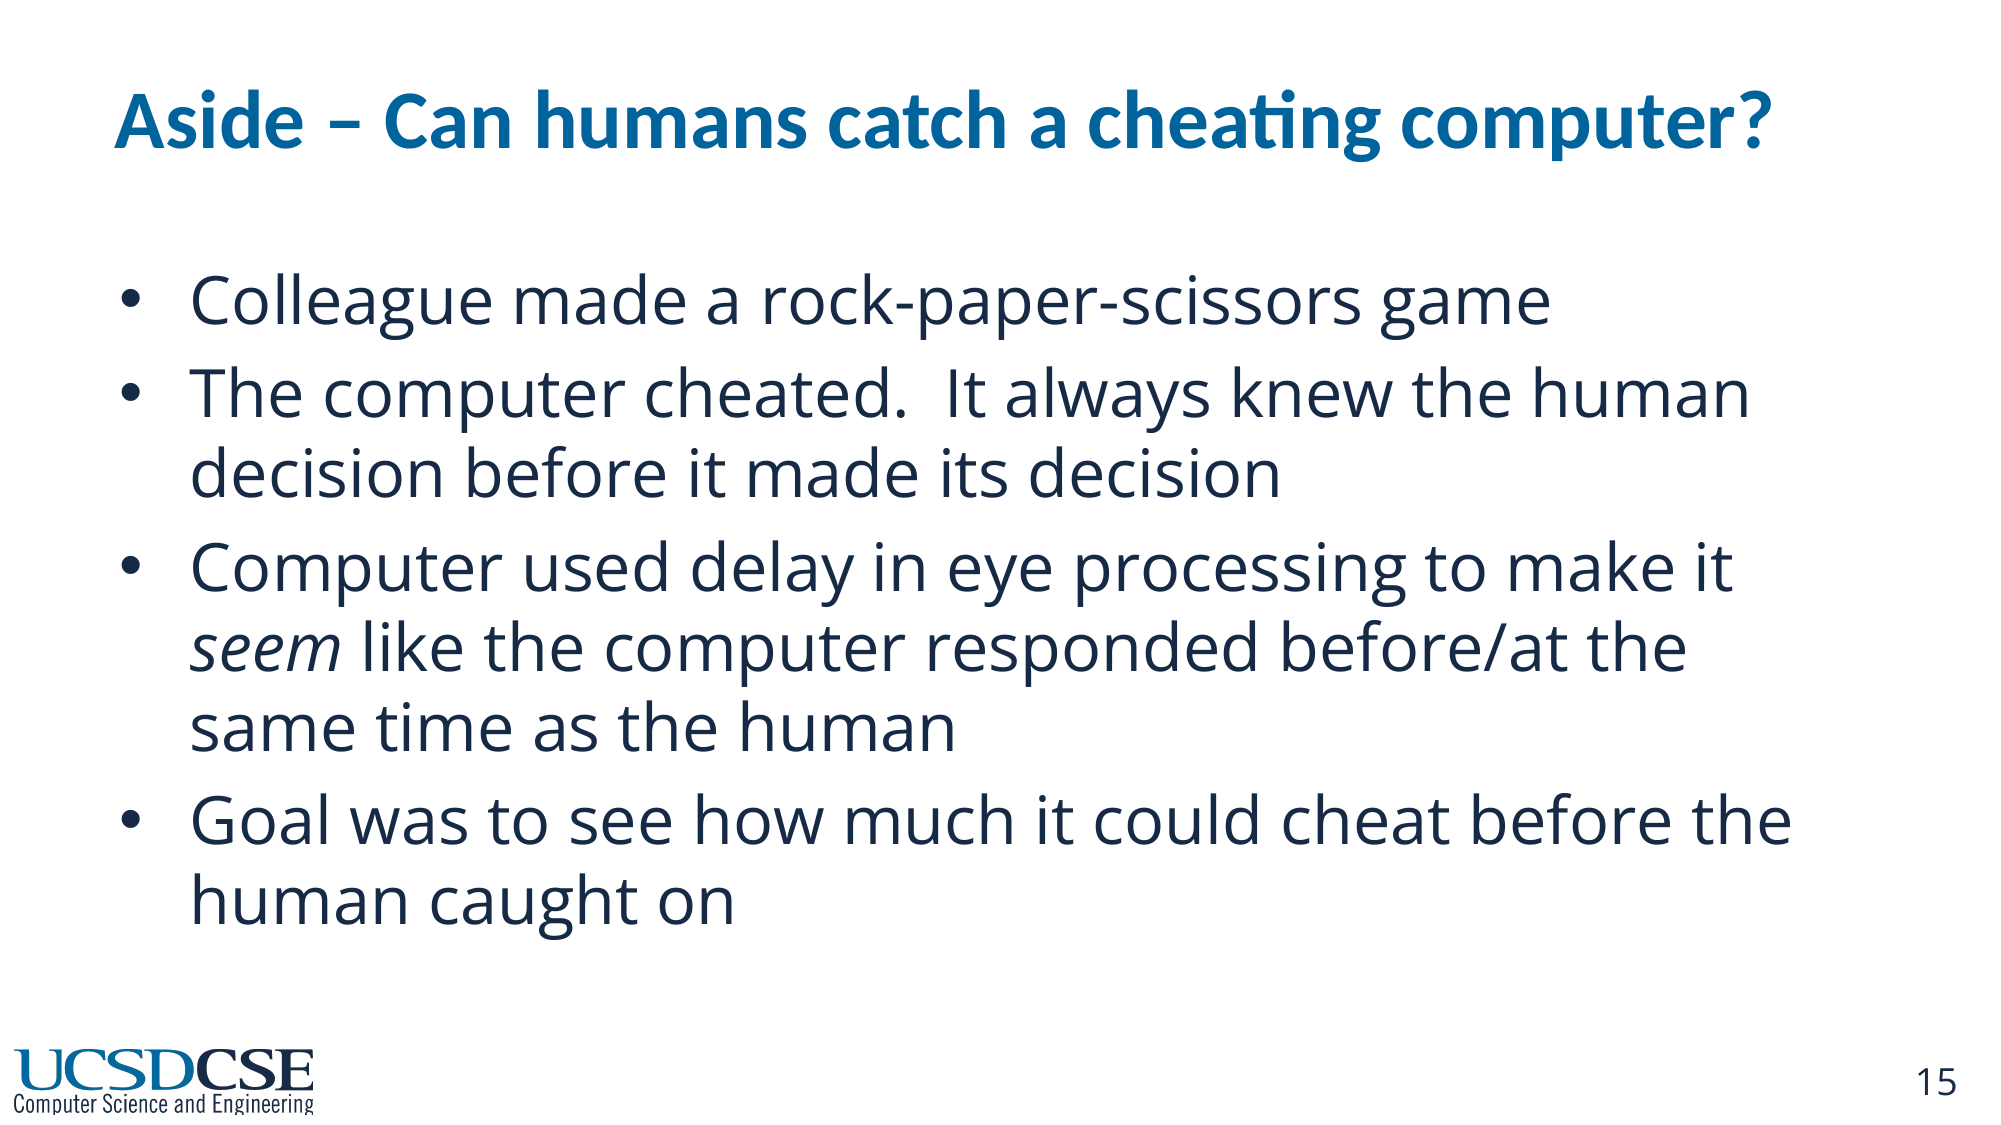

# Aside – Can humans catch a cheating computer?
Colleague made a rock-paper-scissors game
The computer cheated.  It always knew the human decision before it made its decision
Computer used delay in eye processing to make it seem like the computer responded before/at the same time as the human
Goal was to see how much it could cheat before the human caught on